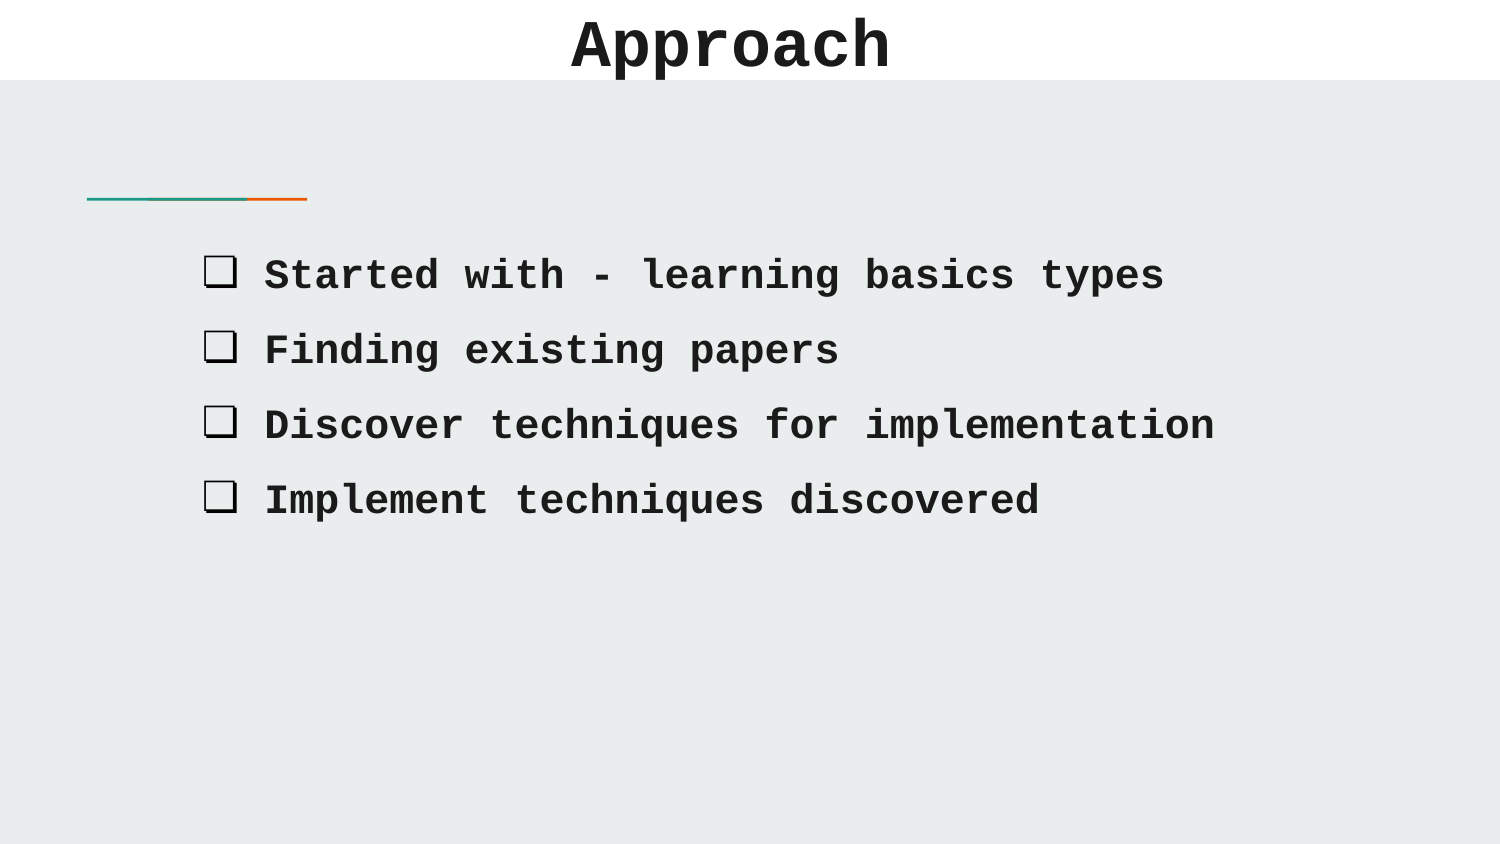

# Approach
Started with - learning basics types
Finding existing papers
Discover techniques for implementation
Implement techniques discovered